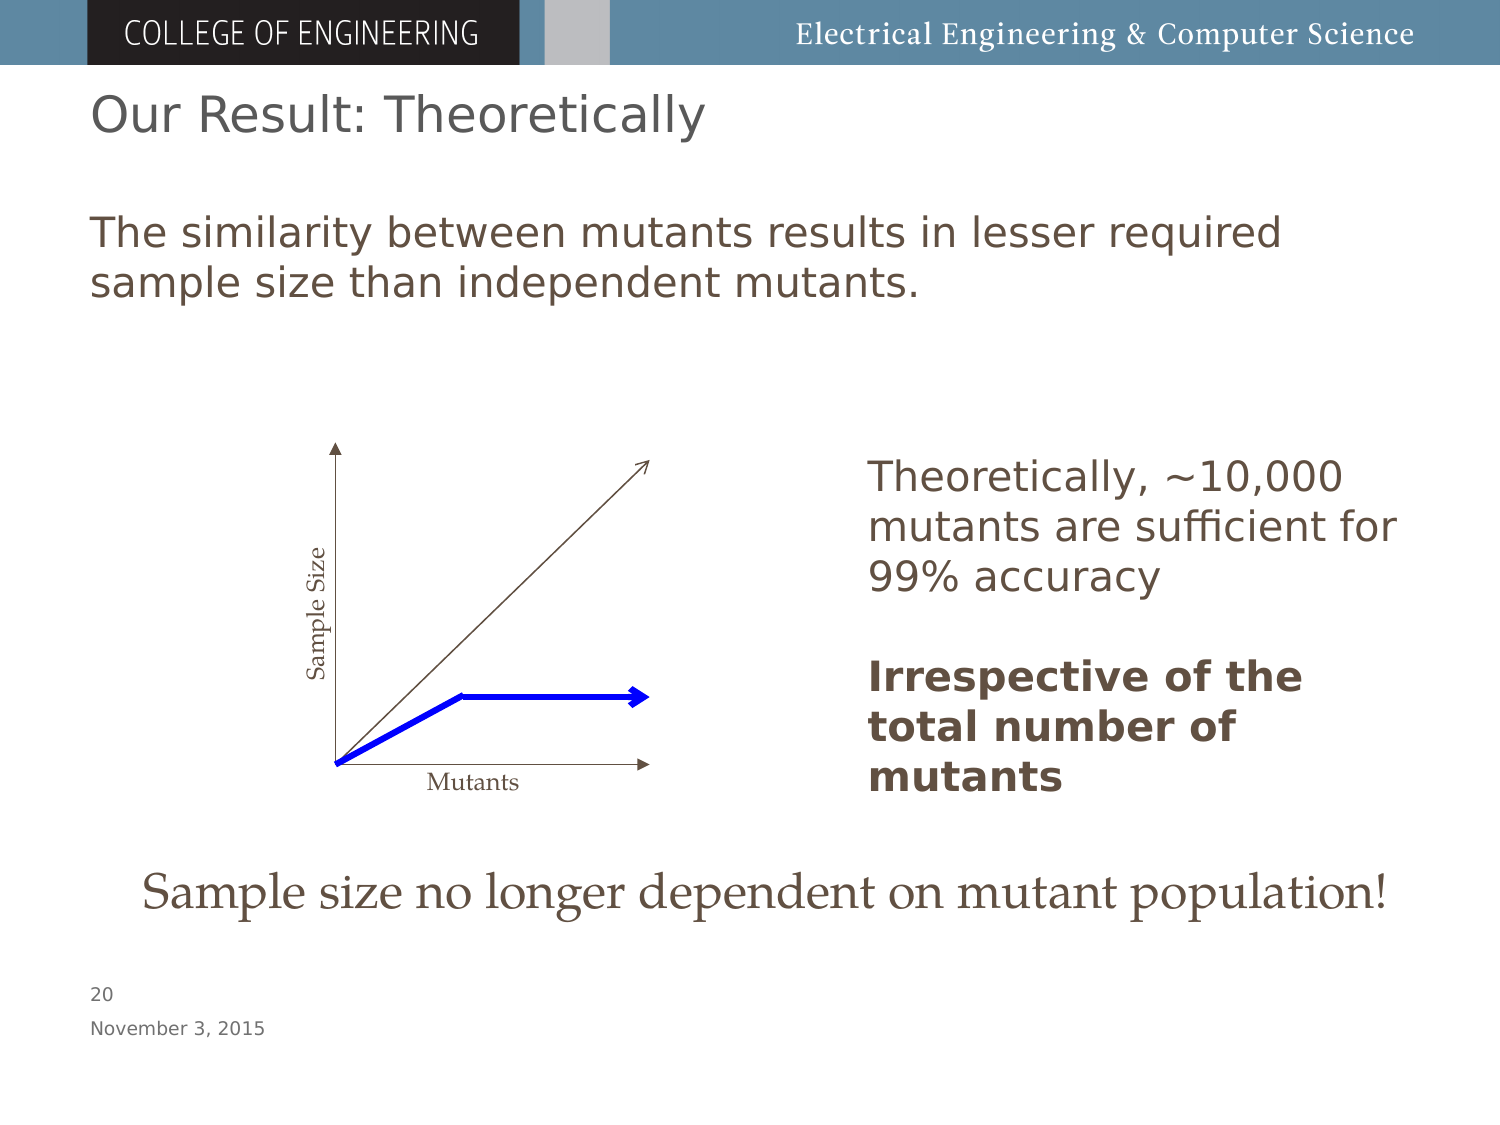

# Our Result: Theoretically
The similarity between mutants results in lesser required sample size than independent mutants.
Sample Size
Mutants
Theoretically, ~10,000 mutants are sufficient for 99% accuracy

Irrespective of the total number of mutants
Sample size no longer dependent on mutant population!
20
November 3, 2015